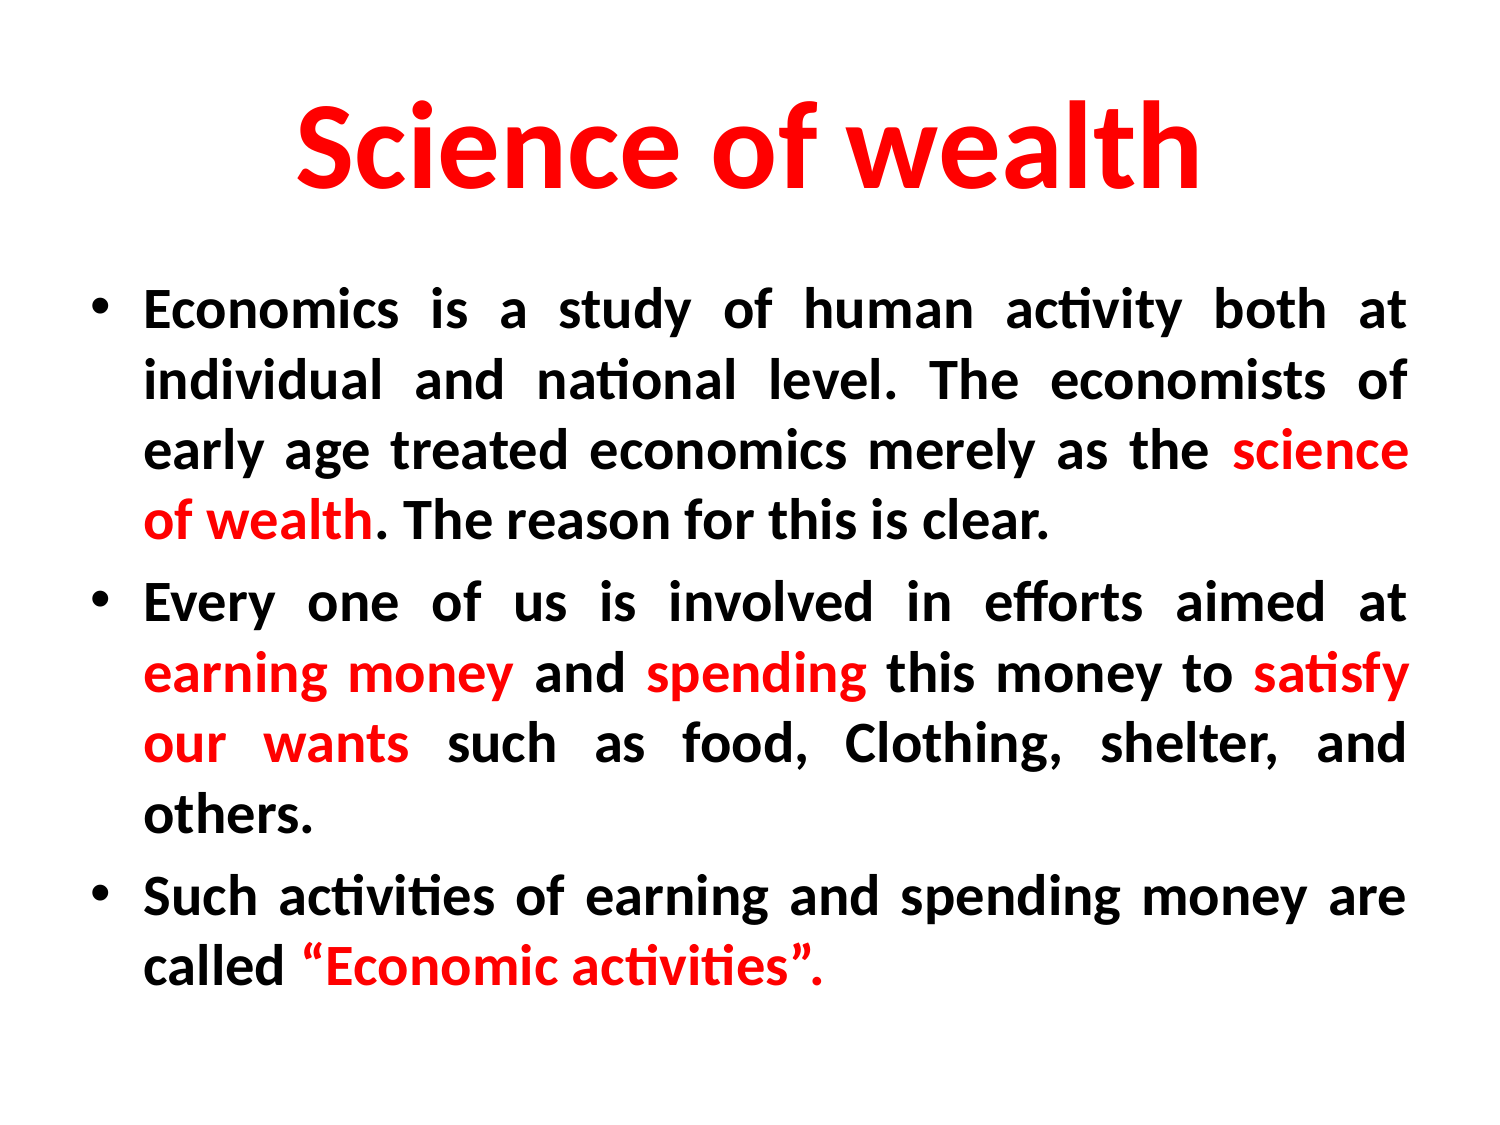

# Science of wealth
Economics is a study of human activity both at individual and national level. The economists of early age treated economics merely as the science of wealth. The reason for this is clear.
Every one of us is involved in efforts aimed at earning money and spending this money to satisfy our wants such as food, Clothing, shelter, and others.
Such activities of earning and spending money are called “Economic activities”.